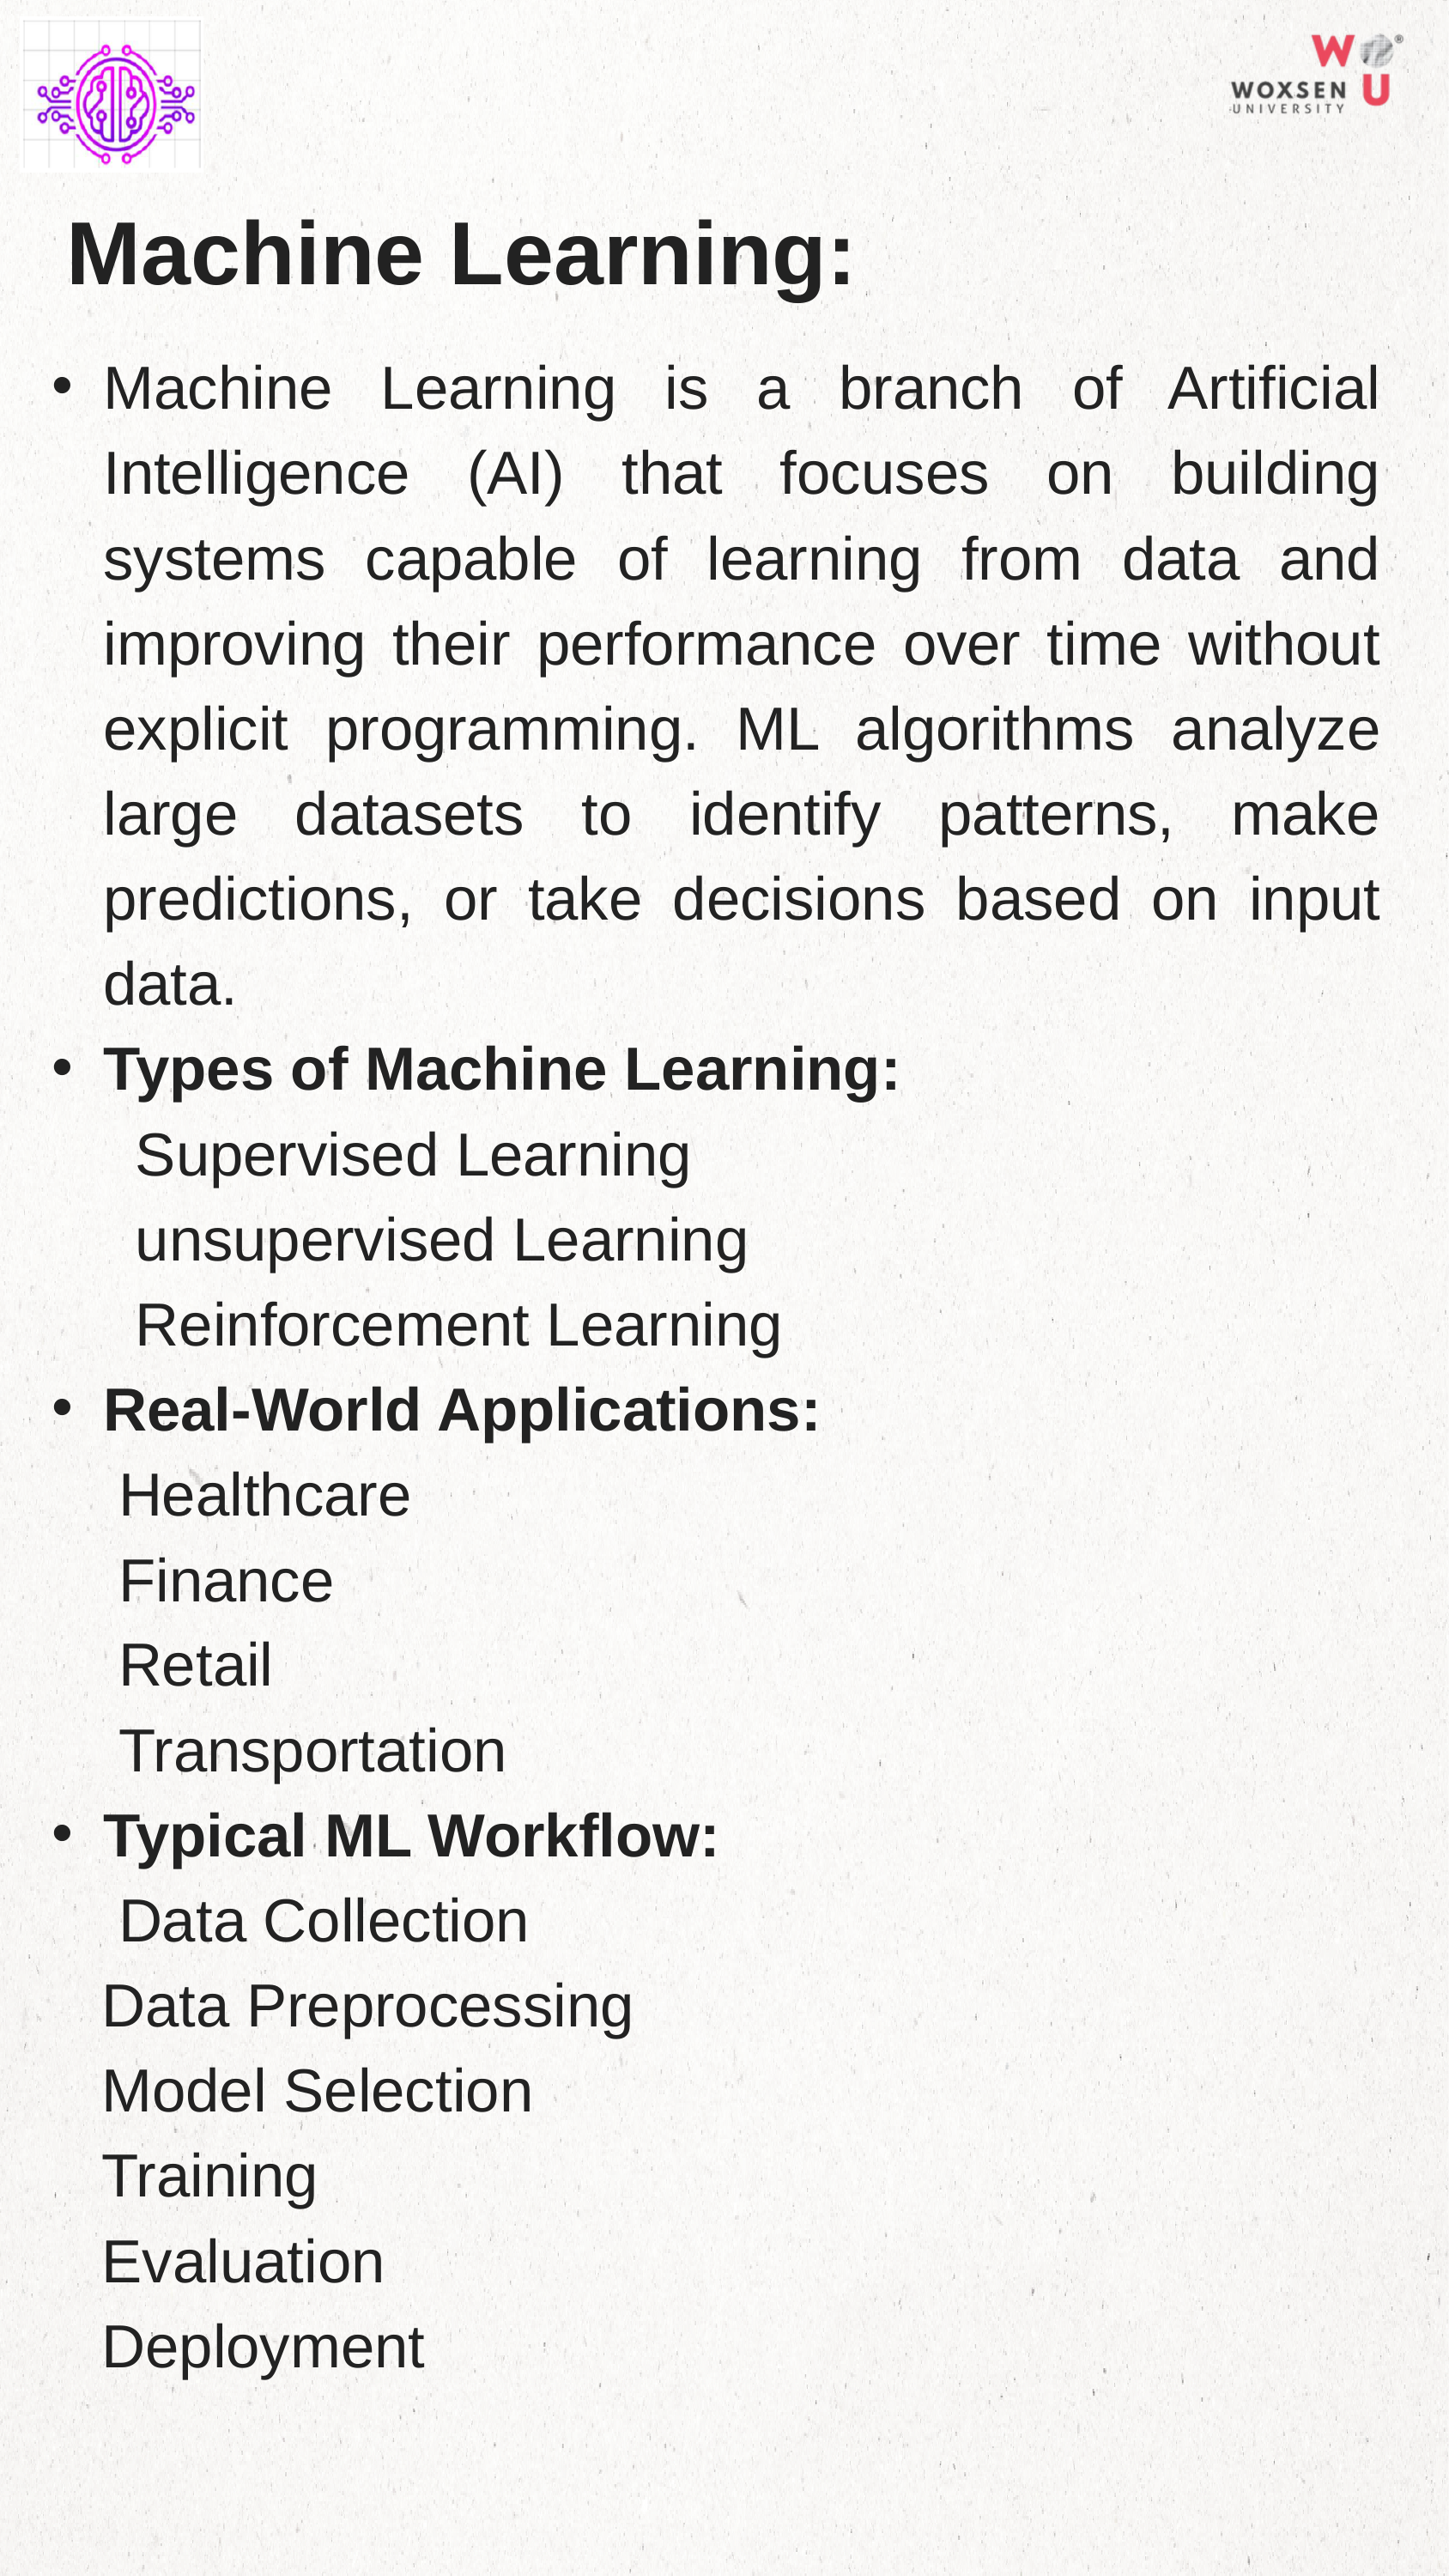

Machine Learning:
Machine Learning is a branch of Artificial Intelligence (AI) that focuses on building systems capable of learning from data and improving their performance over time without explicit programming. ML algorithms analyze large datasets to identify patterns, make predictions, or take decisions based on input data.
Types of Machine Learning:
        Supervised Learning
        unsupervised Learning
        Reinforcement Learning
Real-World Applications:
       Healthcare
       Finance
       Retail
       Transportation
Typical ML Workflow:
       Data Collection
      Data Preprocessing
      Model Selection
      Training
      Evaluation
      Deployment